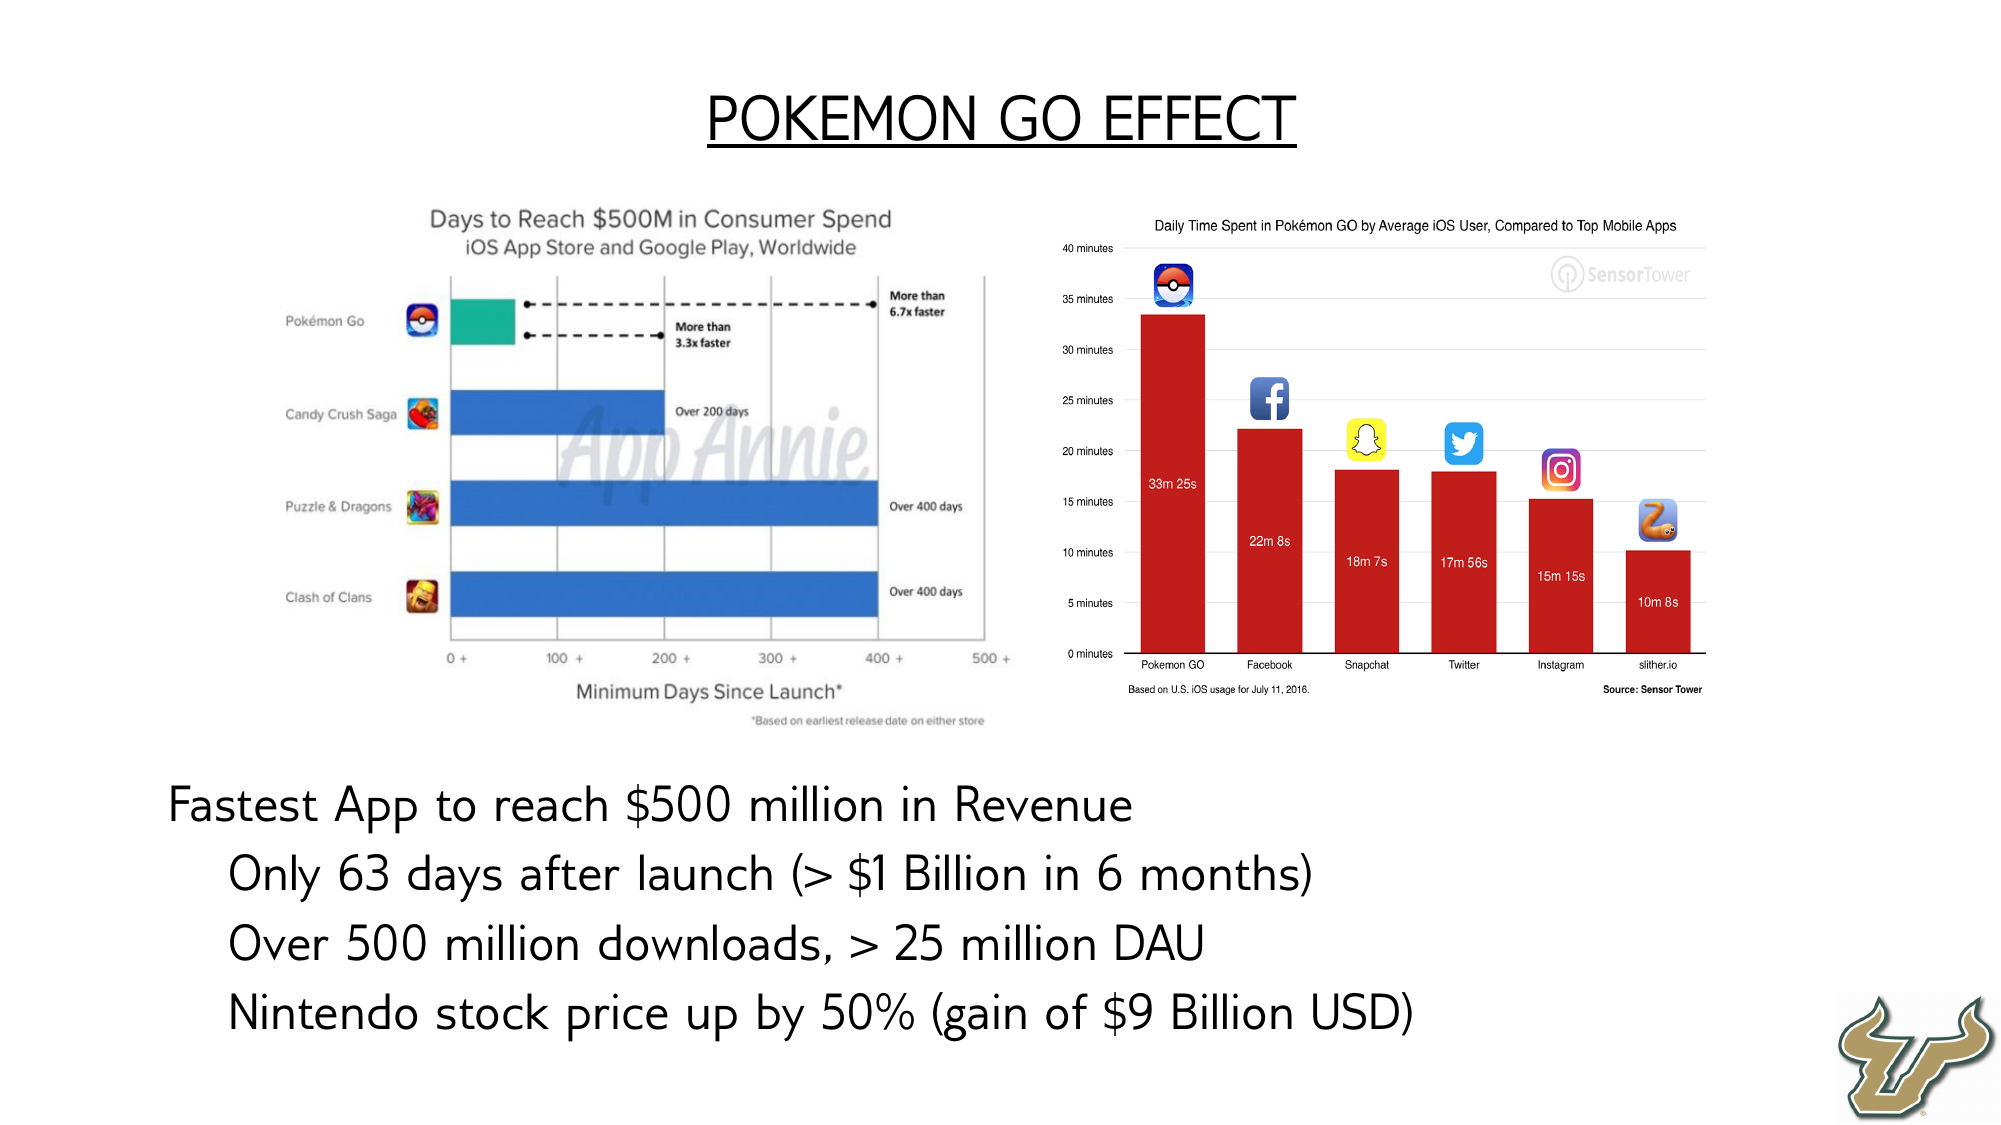

Pokemon GO Effect

Fastest App to reach $500 million in Revenue
Only 63 days after launch (> $1 Billion in 6 months)
Over 500 million downloads, > 25 million DAU
Nintendo stock price up by 50% (gain of $9 Billion USD)